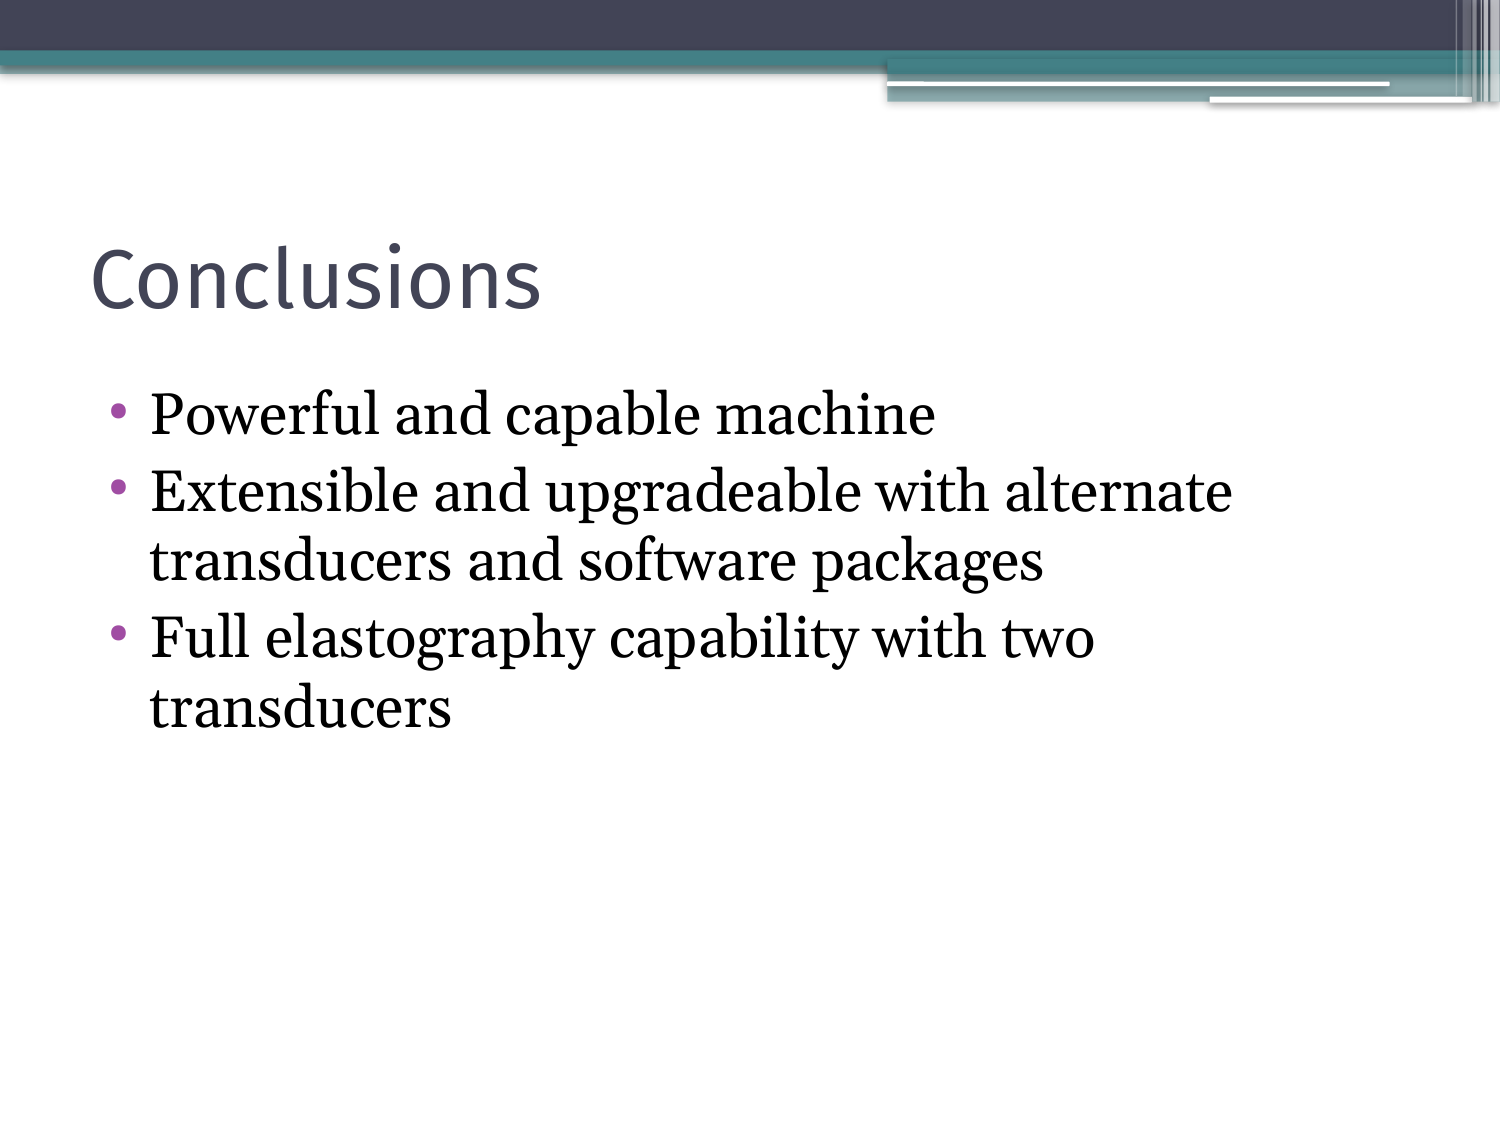

# Conclusions
Powerful and capable machine
Extensible and upgradeable with alternate transducers and software packages
Full elastography capability with two transducers